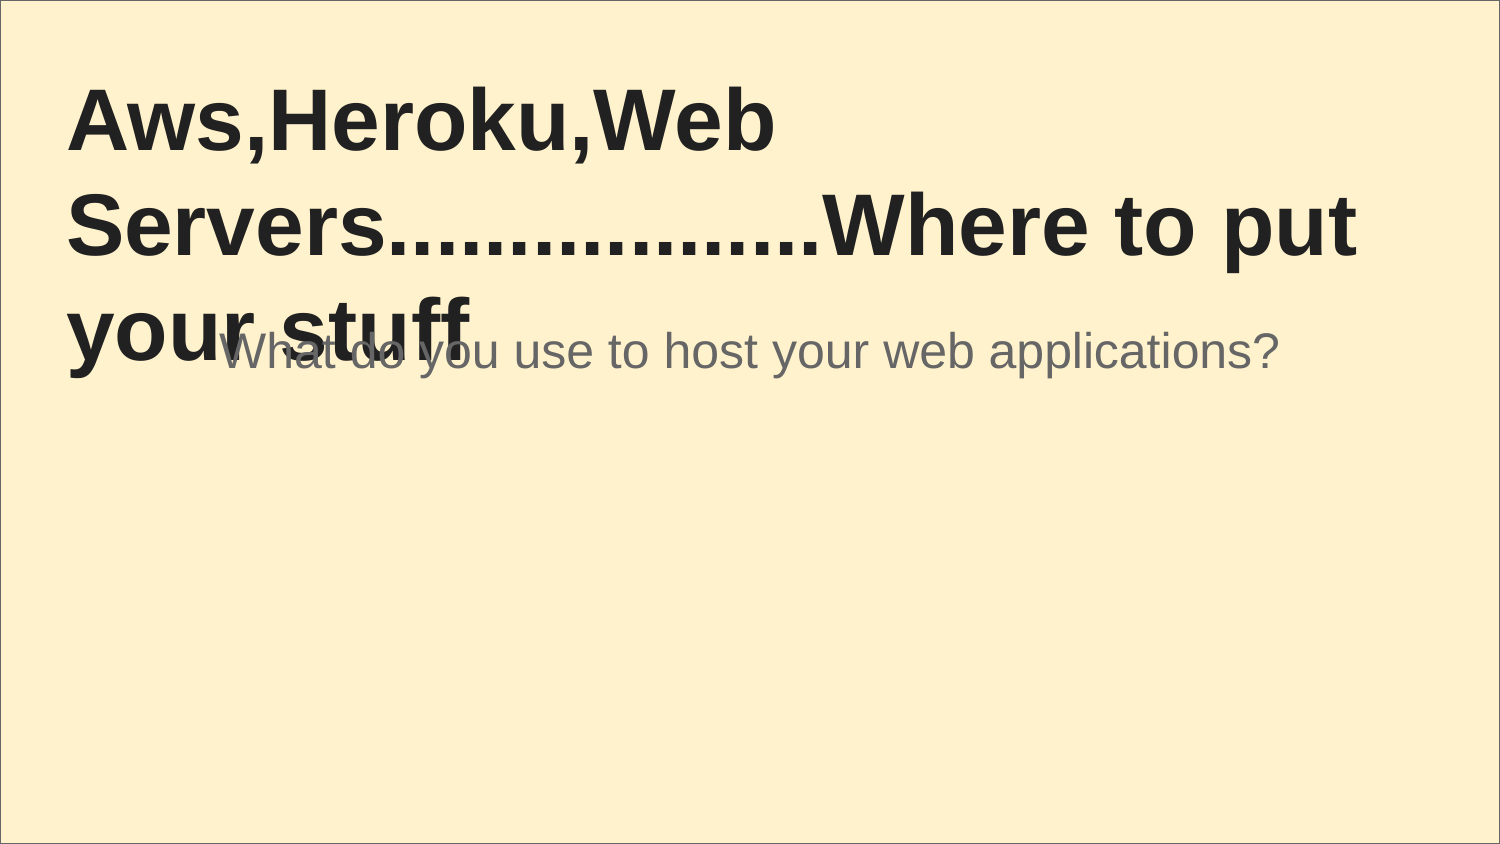

# Aws,Heroku,Web Servers..................Where to put your stuff

What do you use to host your web applications?